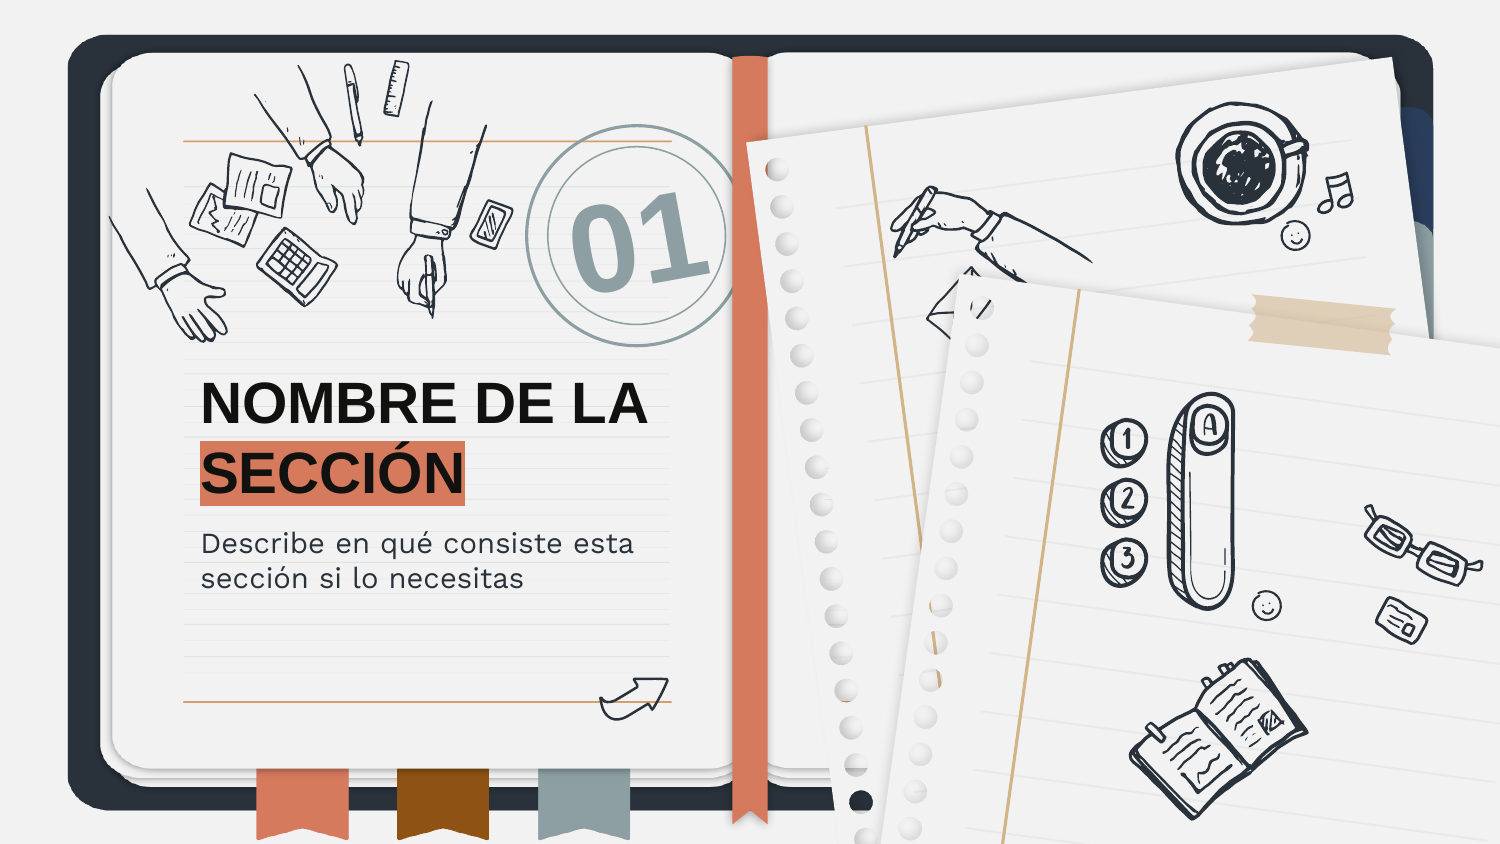

01

# NOMBRE DE LA SECCIÓN

Describe en qué consiste esta sección si lo necesitas